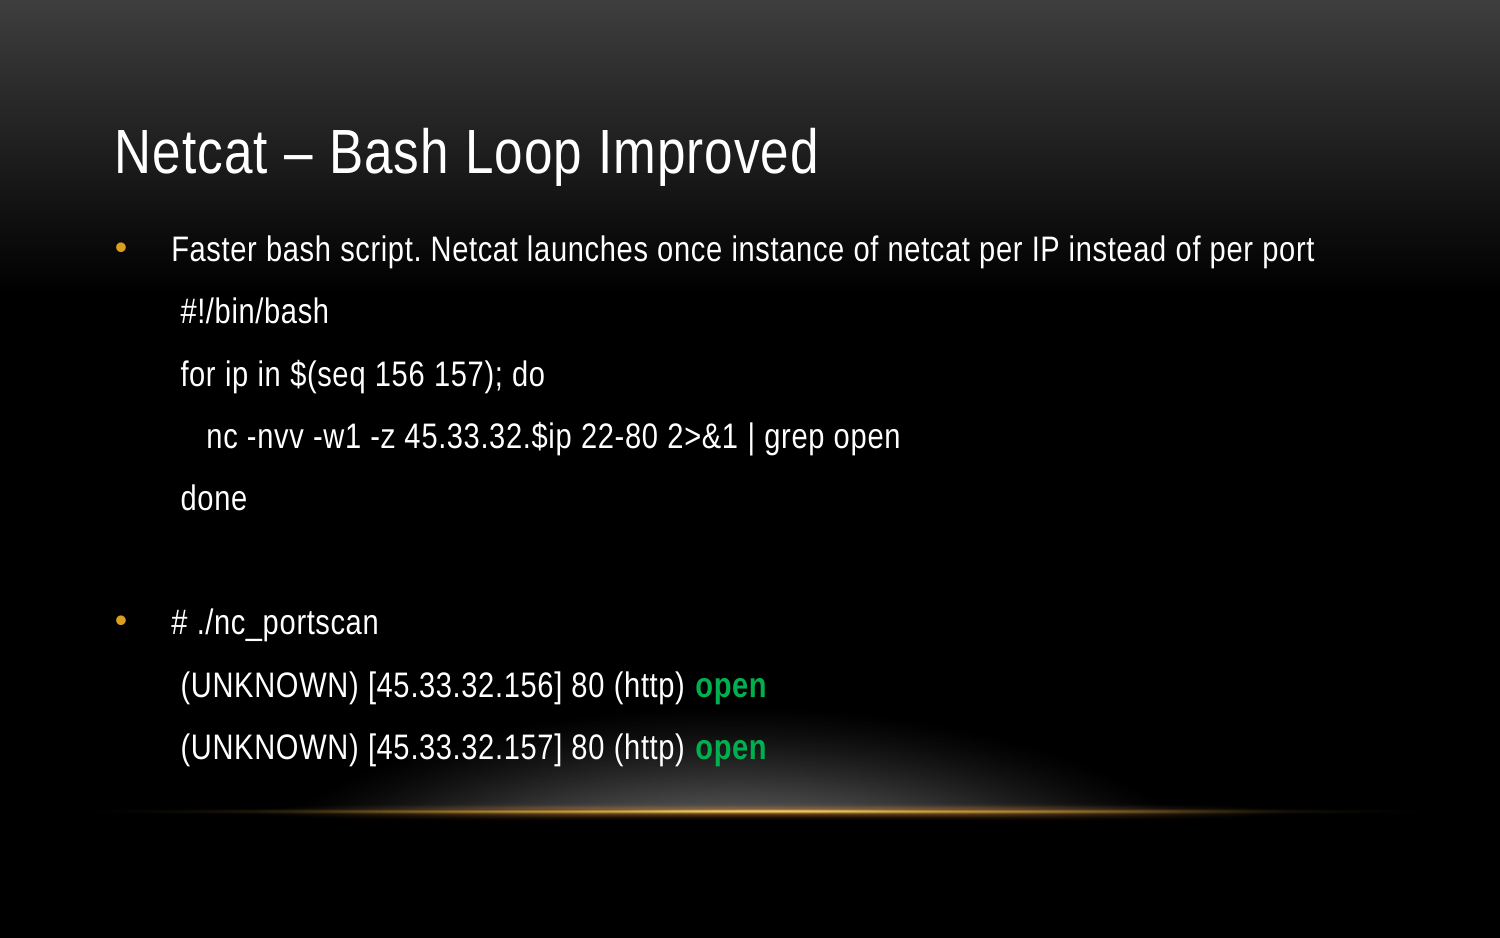

# Netcat – Bash Loop Improved
Faster bash script. Netcat launches once instance of netcat per IP instead of per port
#!/bin/bash
for ip in $(seq 156 157); do
   nc -nvv -w1 -z 45.33.32.$ip 22-80 2>&1 | grep open
done

# ./nc_portscan
(UNKNOWN) [45.33.32.156] 80 (http) open
(UNKNOWN) [45.33.32.157] 80 (http) open